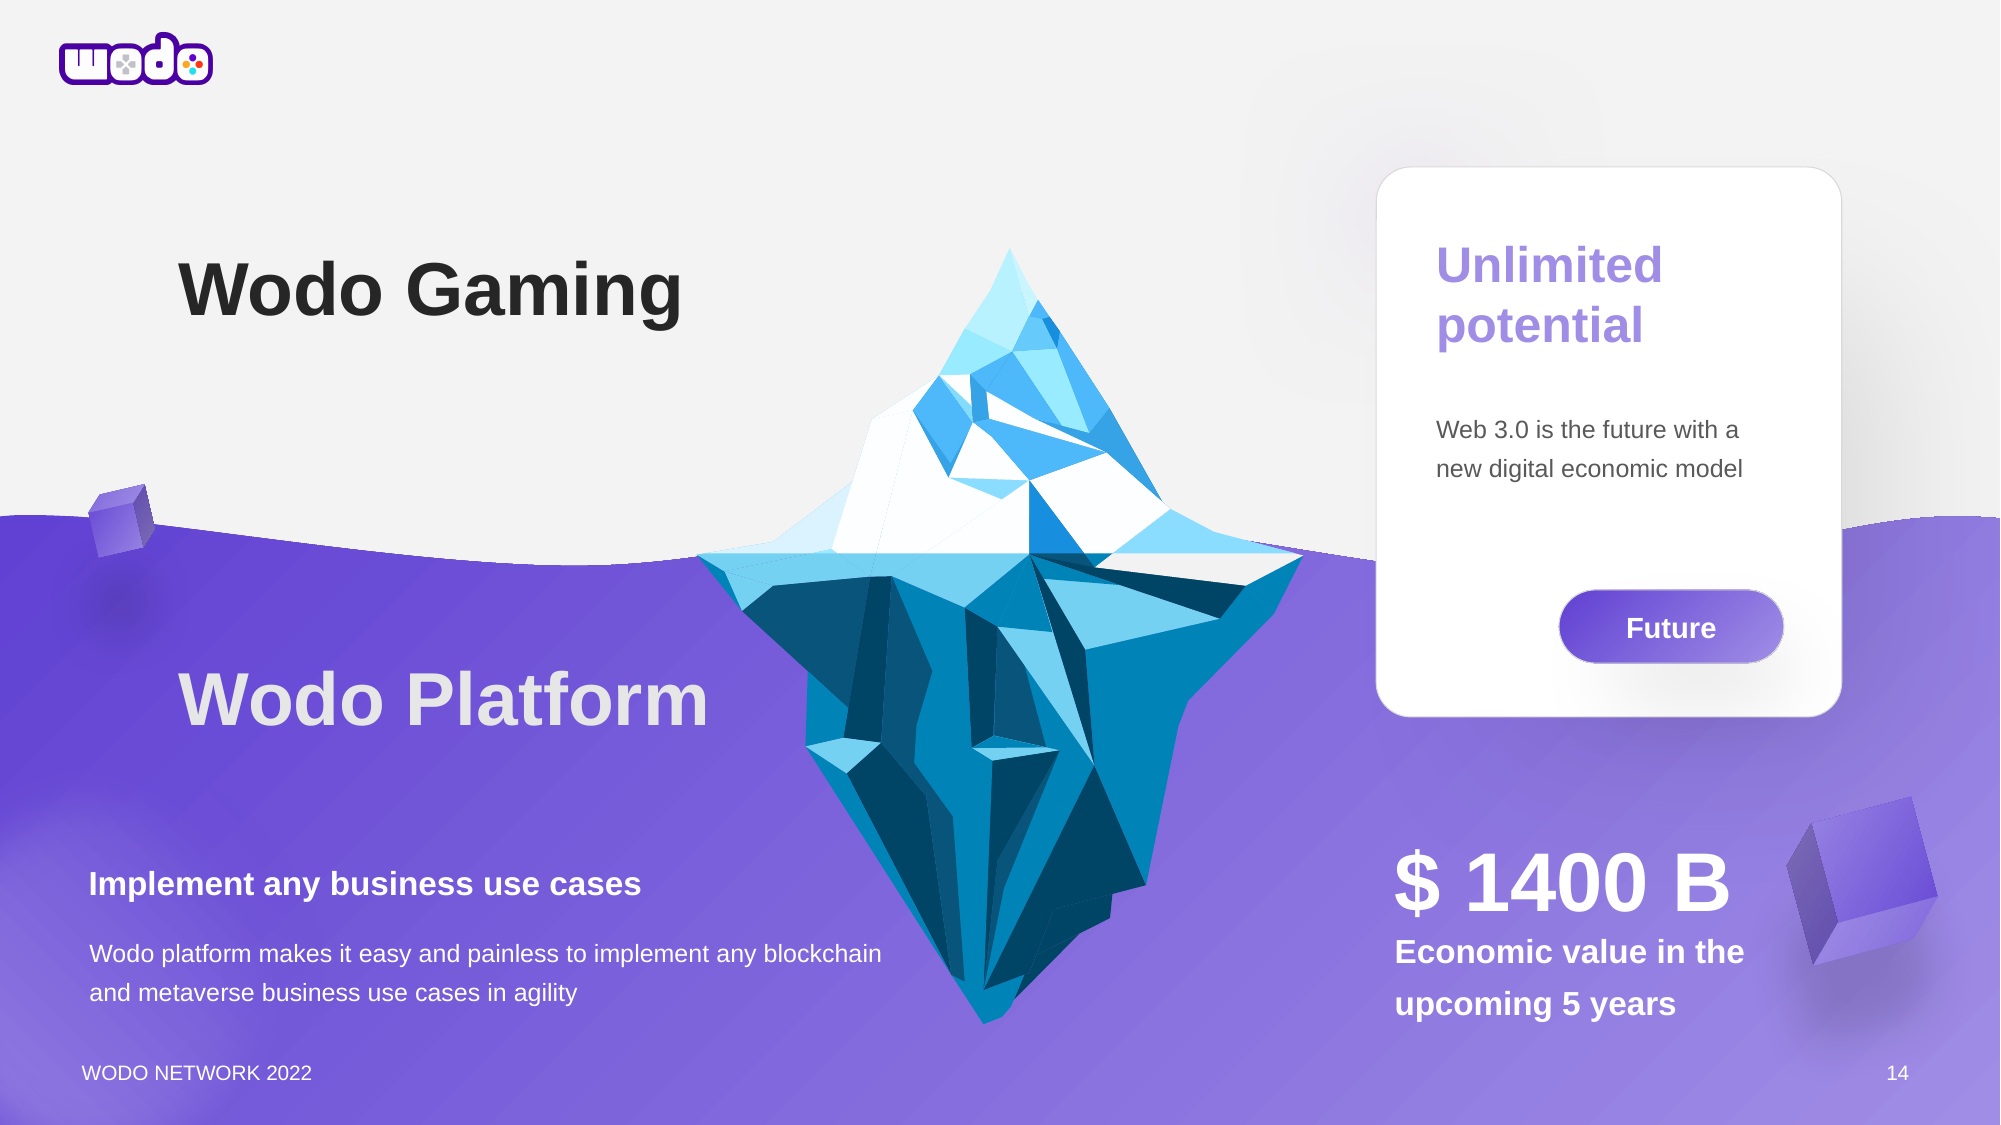

Unlimited potential
Wodo Gaming

Web 3.0 is the future with a new digital economic model

Future
Wodo Platform

$ 1400 B

Implement any business use cases
Economic value in the upcoming 5 years
Wodo platform makes it easy and painless to implement any blockchain and metaverse business use cases in agility
WODO NETWORK 2022
14